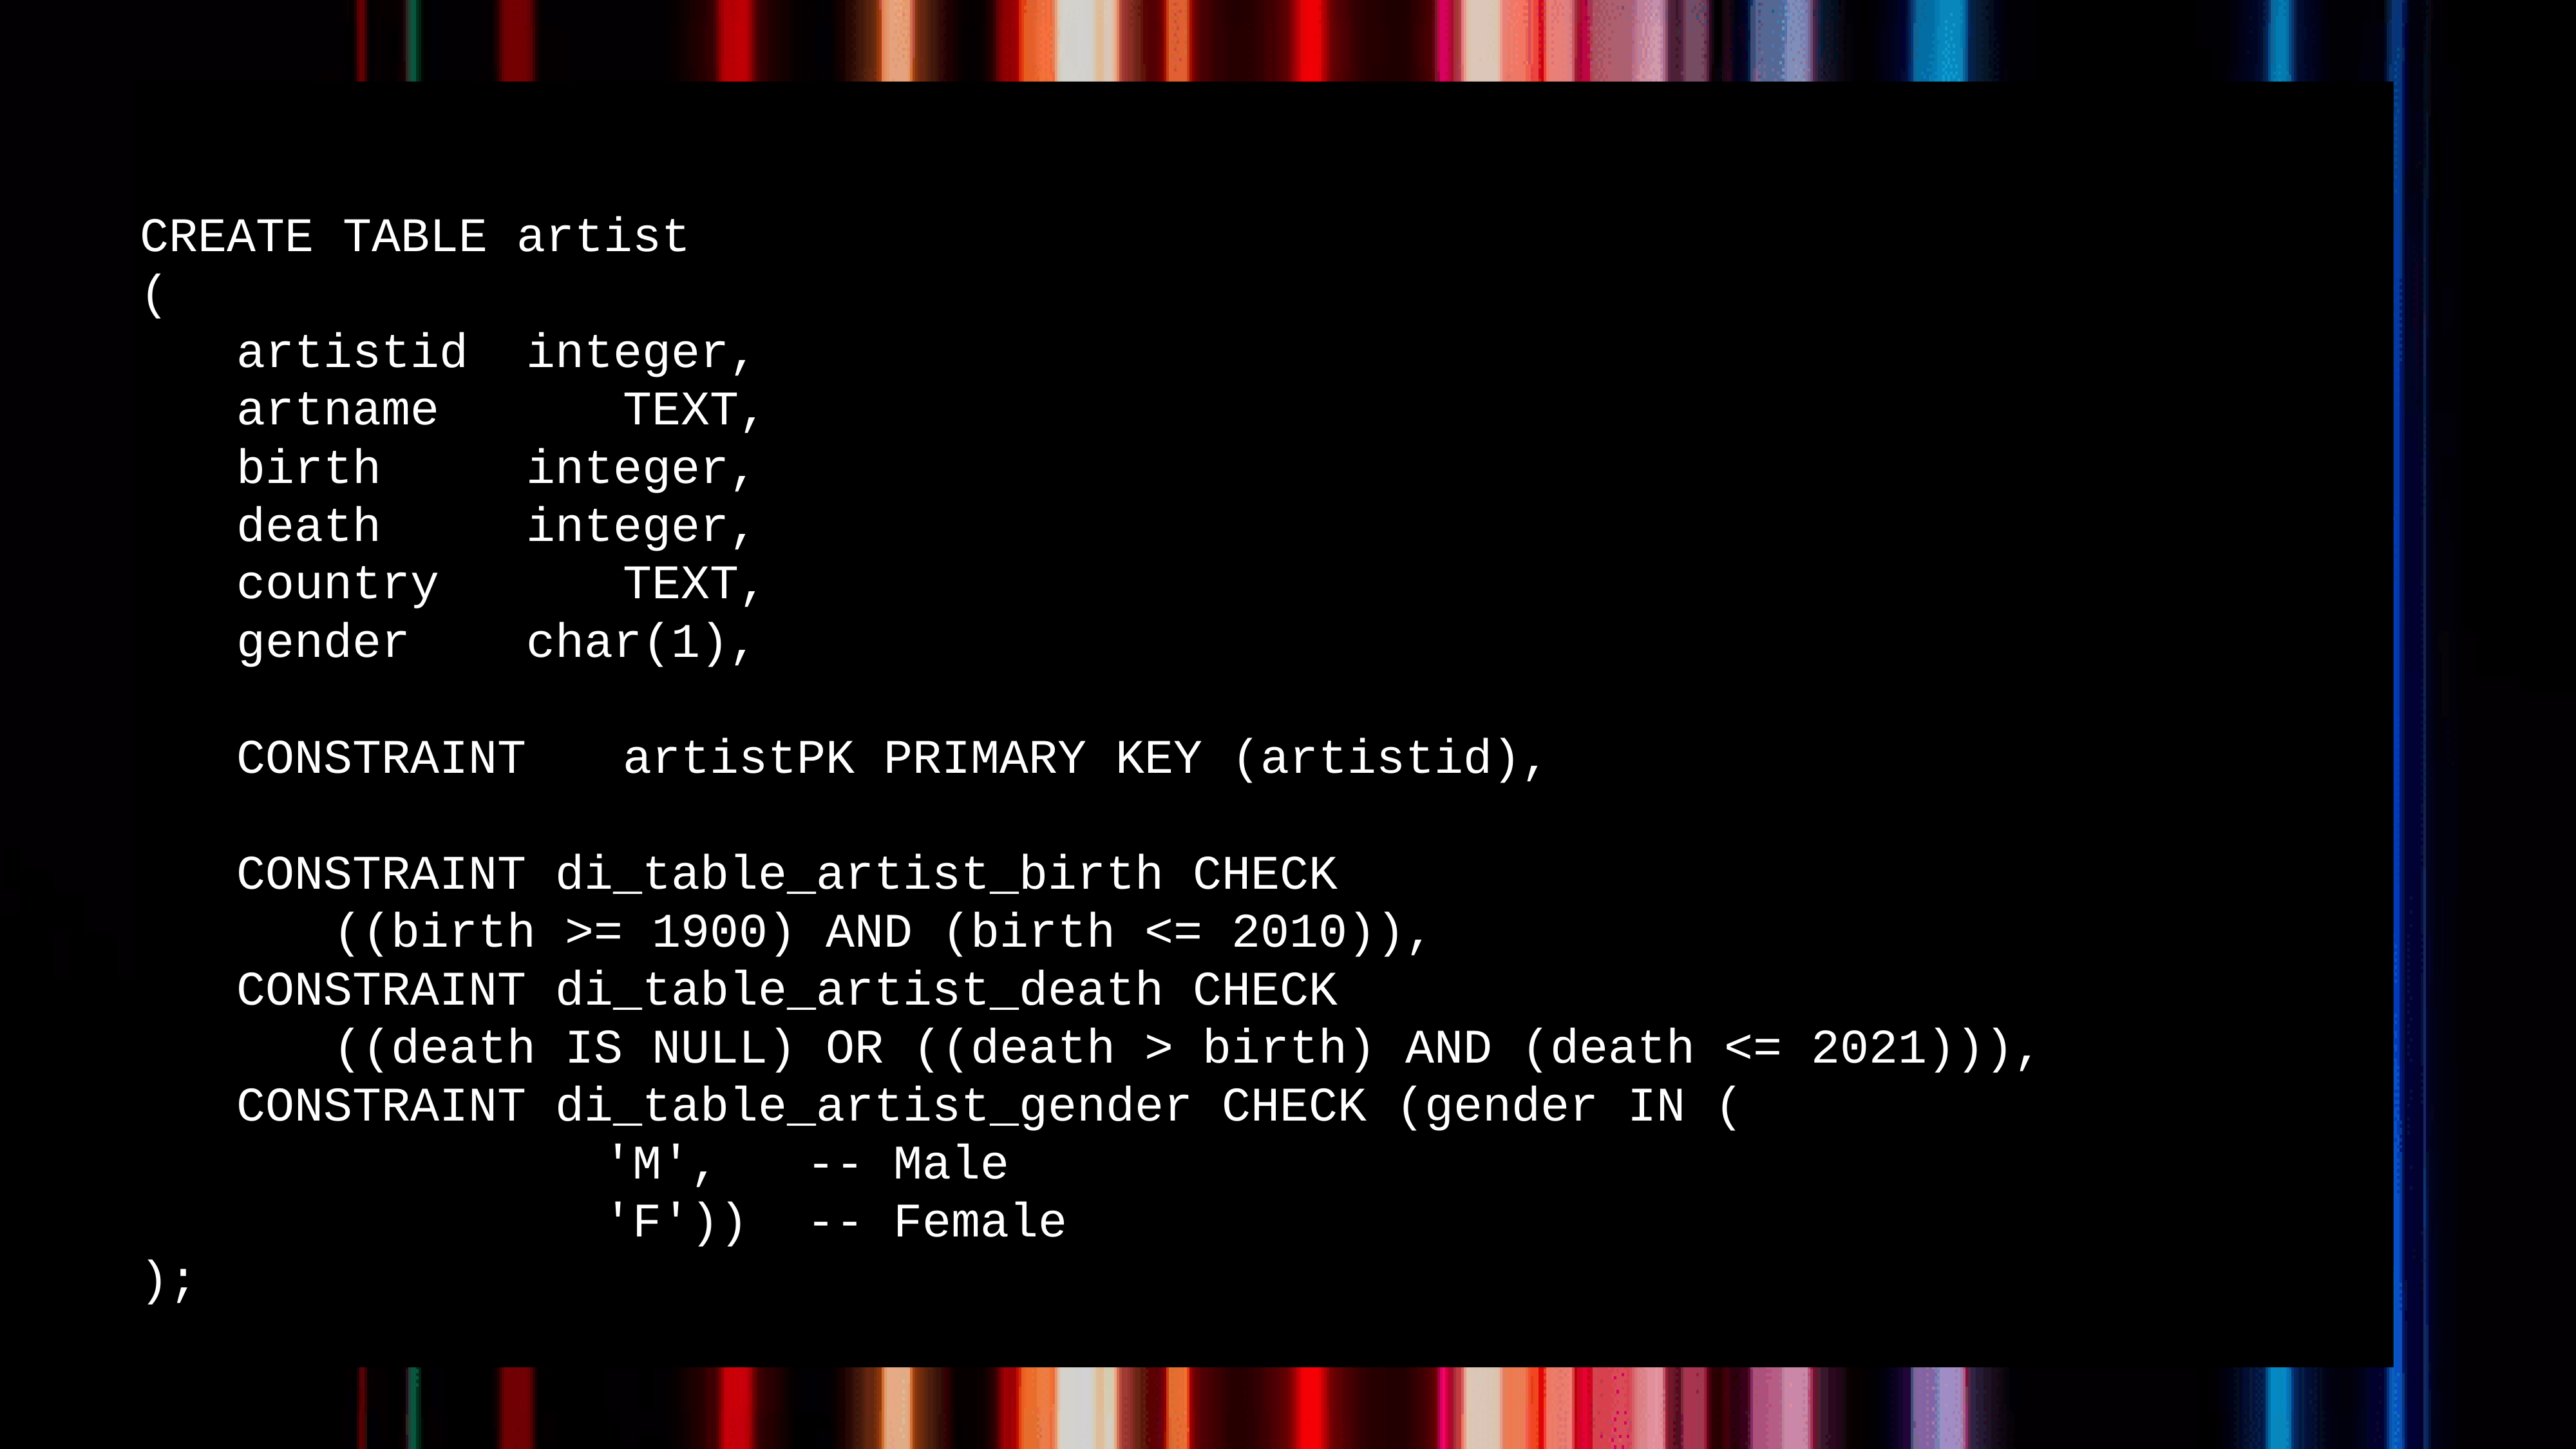

CREATE TABLE artist
(
	artistid	integer,
	artname		TEXT,
	birth		integer,
	death		integer,
	country		TEXT,
	gender		char(1),

	CONSTRAINT	artistPK PRIMARY KEY (artistid),

	CONSTRAINT di_table_artist_birth CHECK
		((birth >= 1900) AND (birth <= 2010)),
	CONSTRAINT di_table_artist_death CHECK
		((death IS NULL) OR ((death > birth) AND (death <= 2021))),
	CONSTRAINT di_table_artist_gender CHECK (gender IN (
                'M',   -- Male
                'F'))  -- Female
);